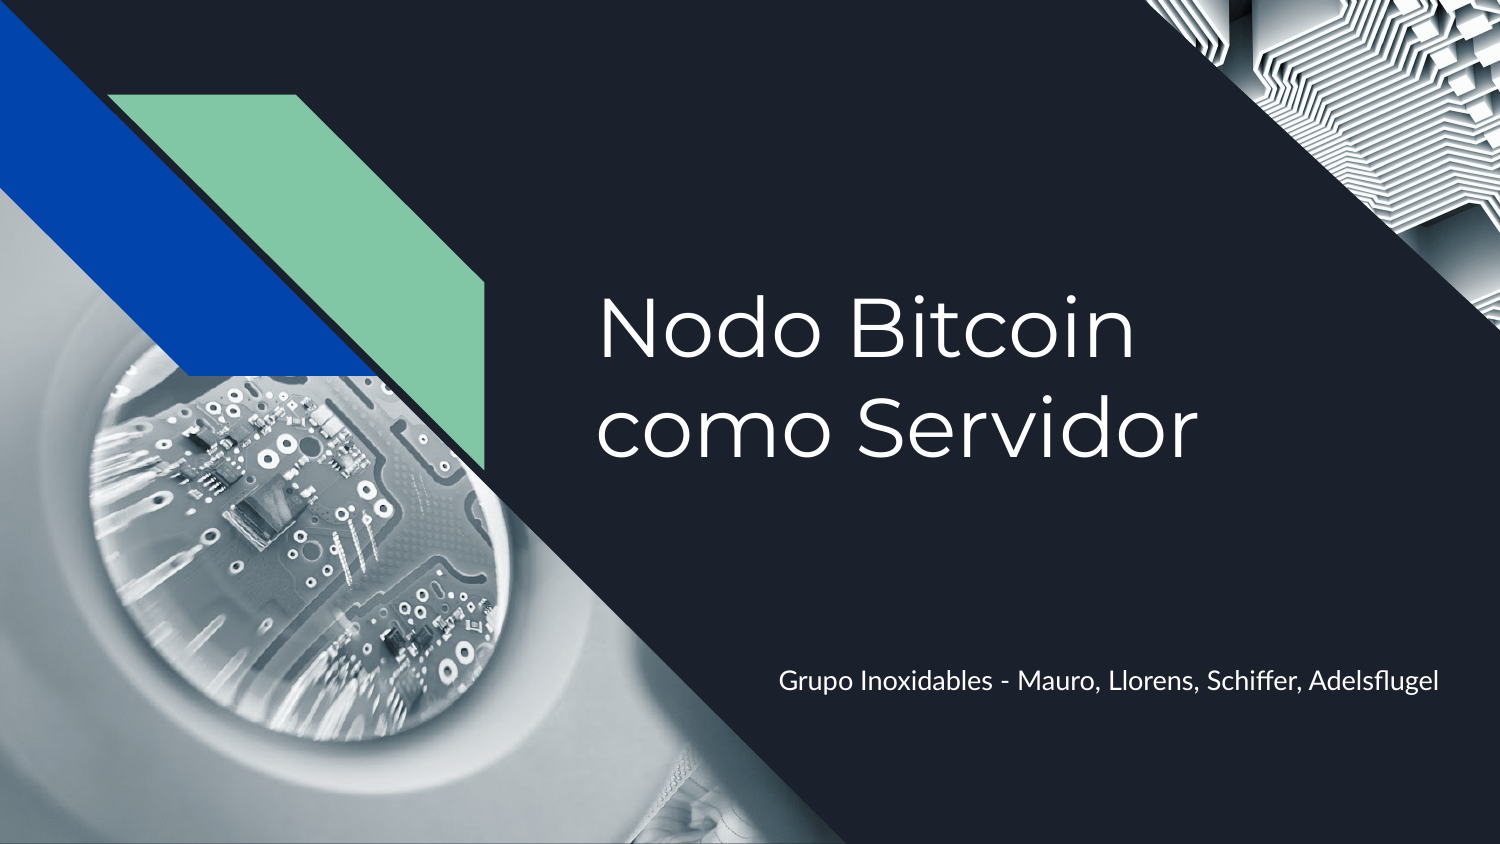

# Nodo Bitcoin como Servidor
Grupo Inoxidables - Mauro, Llorens, Schiffer, Adelsflugel